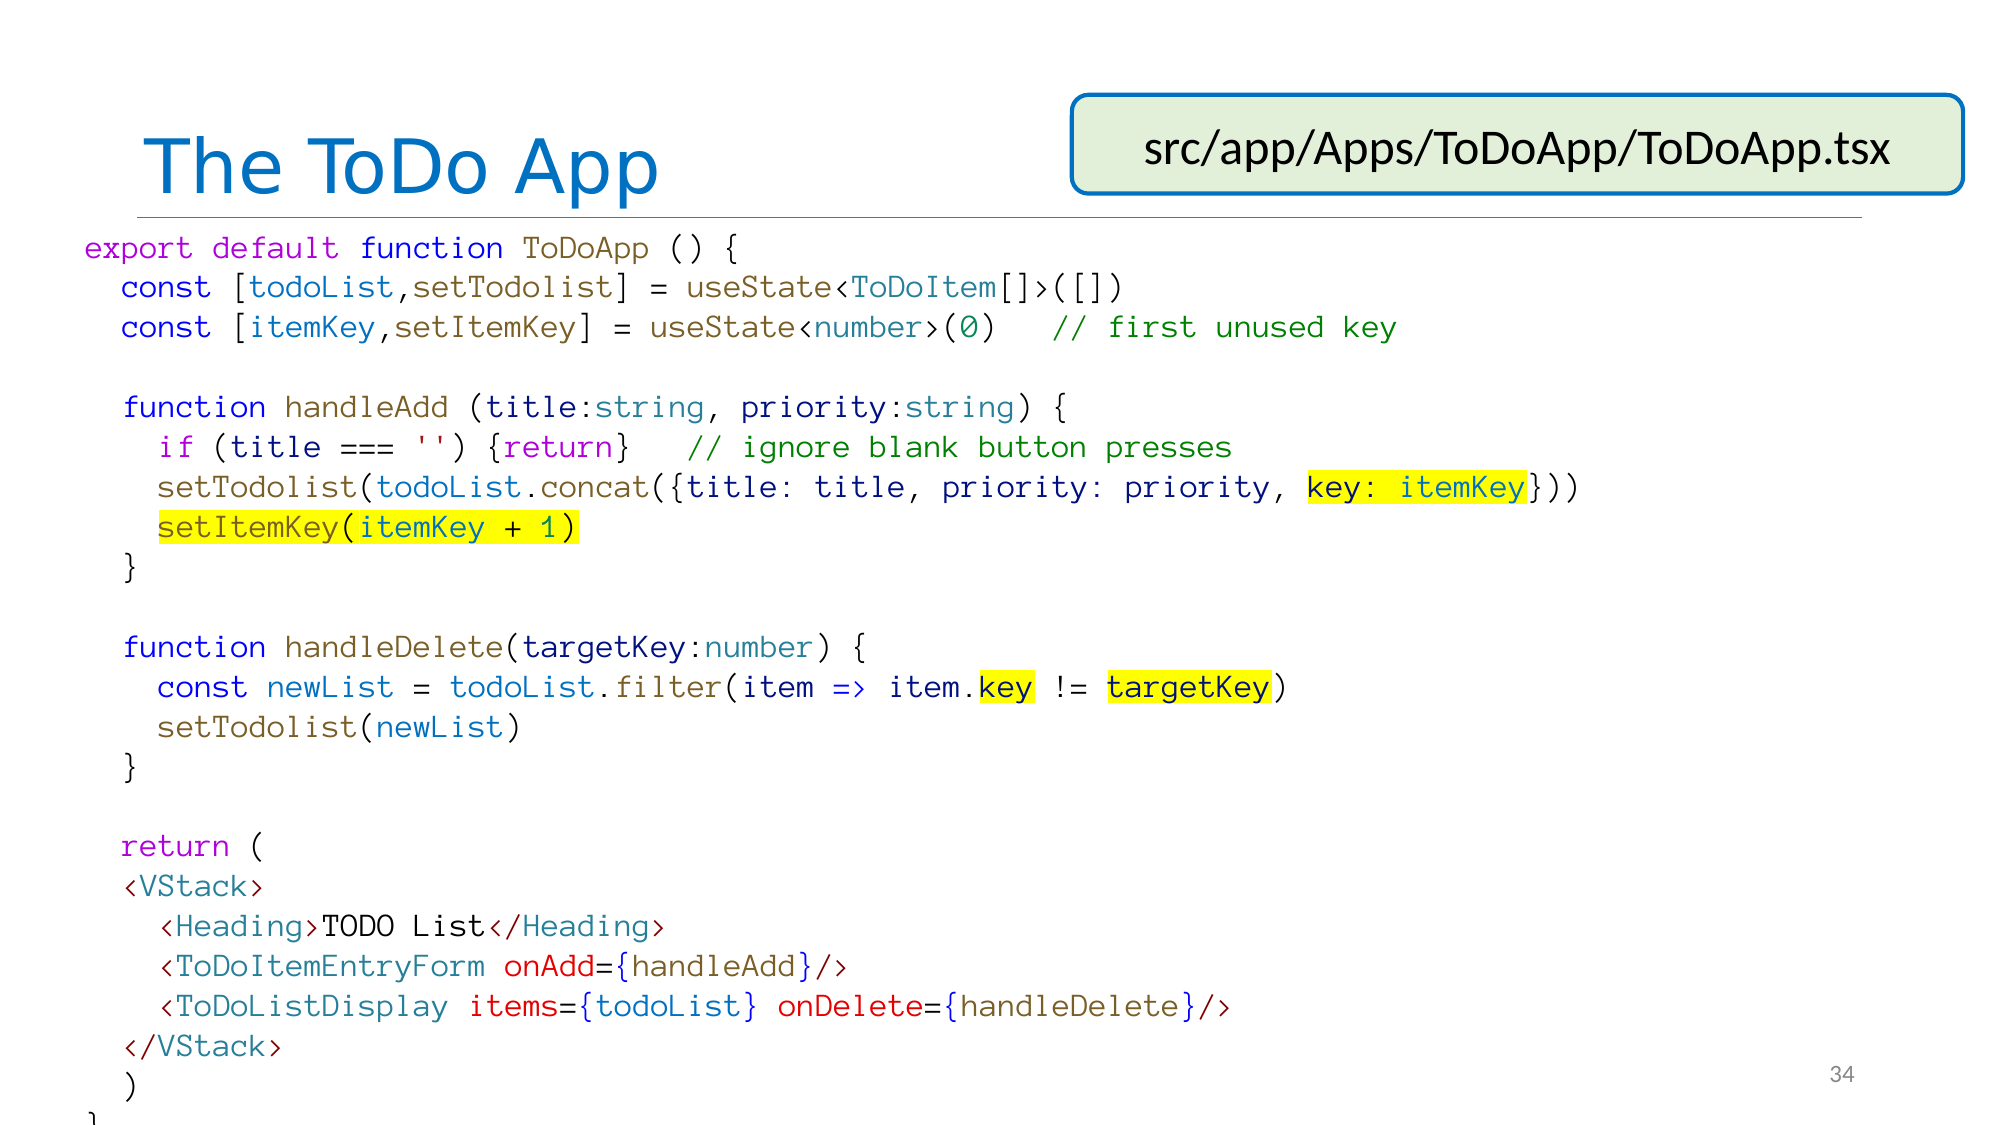

# The ToDo App
src/app/Apps/ToDoApp/ToDoApp.tsx
export default function ToDoApp () {
  const [todoList,setTodolist] = useState<ToDoItem[]>([])
  const [itemKey,setItemKey] = useState<number>(0)   // first unused key
  function handleAdd (title:string, priority:string) {
    if (title === '') {return}   // ignore blank button presses
    setTodolist(todoList.concat({title: title, priority: priority, key: itemKey}))
    setItemKey(itemKey + 1)
  }
  function handleDelete(targetKey:number) {
    const newList = todoList.filter(item => item.key != targetKey)
    setTodolist(newList)
  }
  return (
  <VStack>
    <Heading>TODO List</Heading>
    <ToDoItemEntryForm onAdd={handleAdd}/>
    <ToDoListDisplay items={todoList} onDelete={handleDelete}/>
  </VStack>
  )
}
34